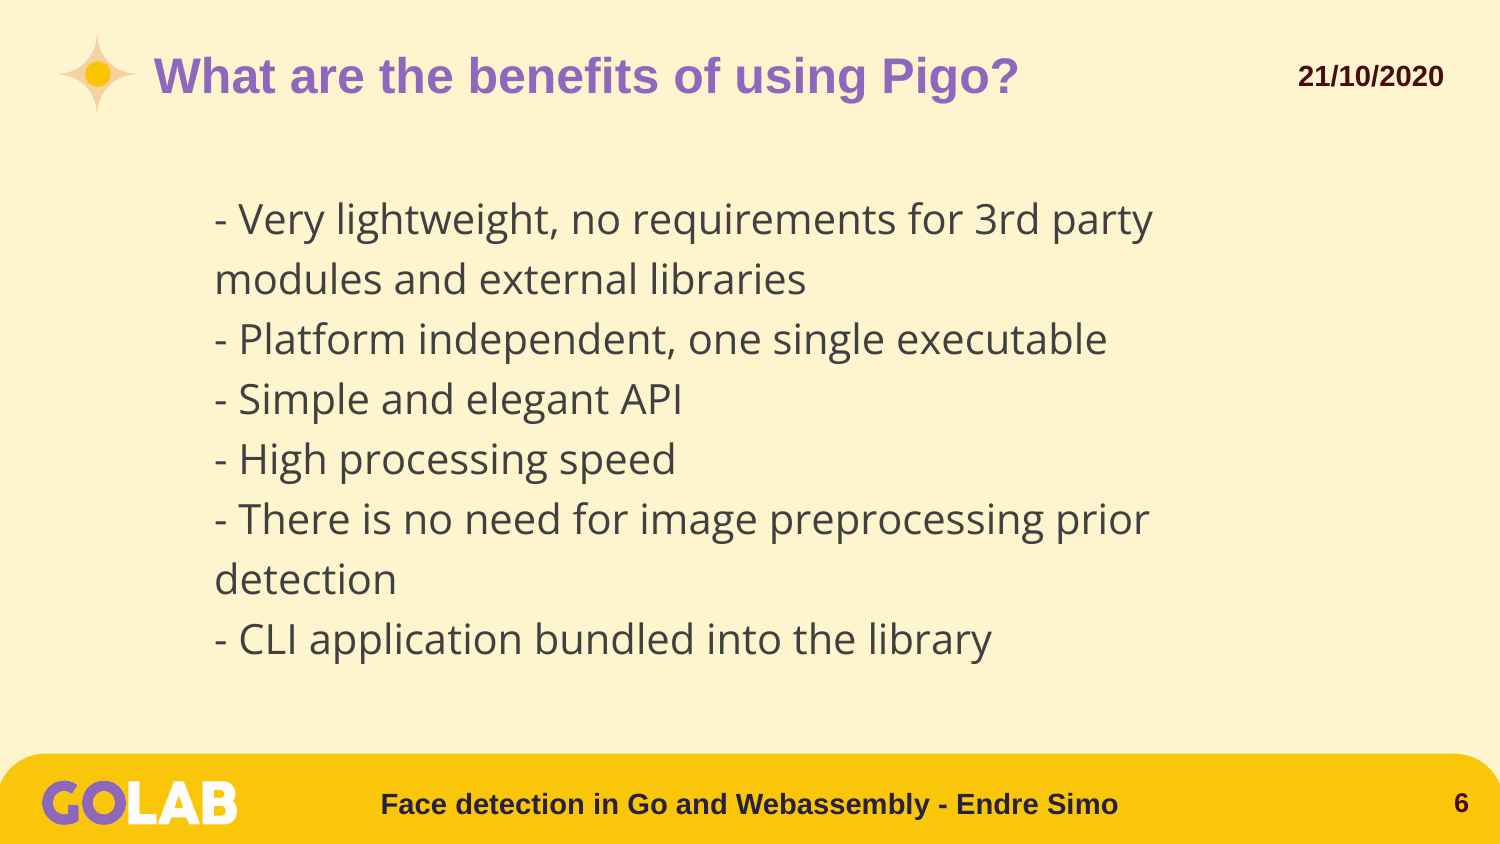

# What are the benefits of using Pigo?
- Very lightweight, no requirements for 3rd party modules and external libraries
- Platform independent, one single executable
- Simple and elegant API
- High processing speed
- There is no need for image preprocessing prior detection
- CLI application bundled into the library